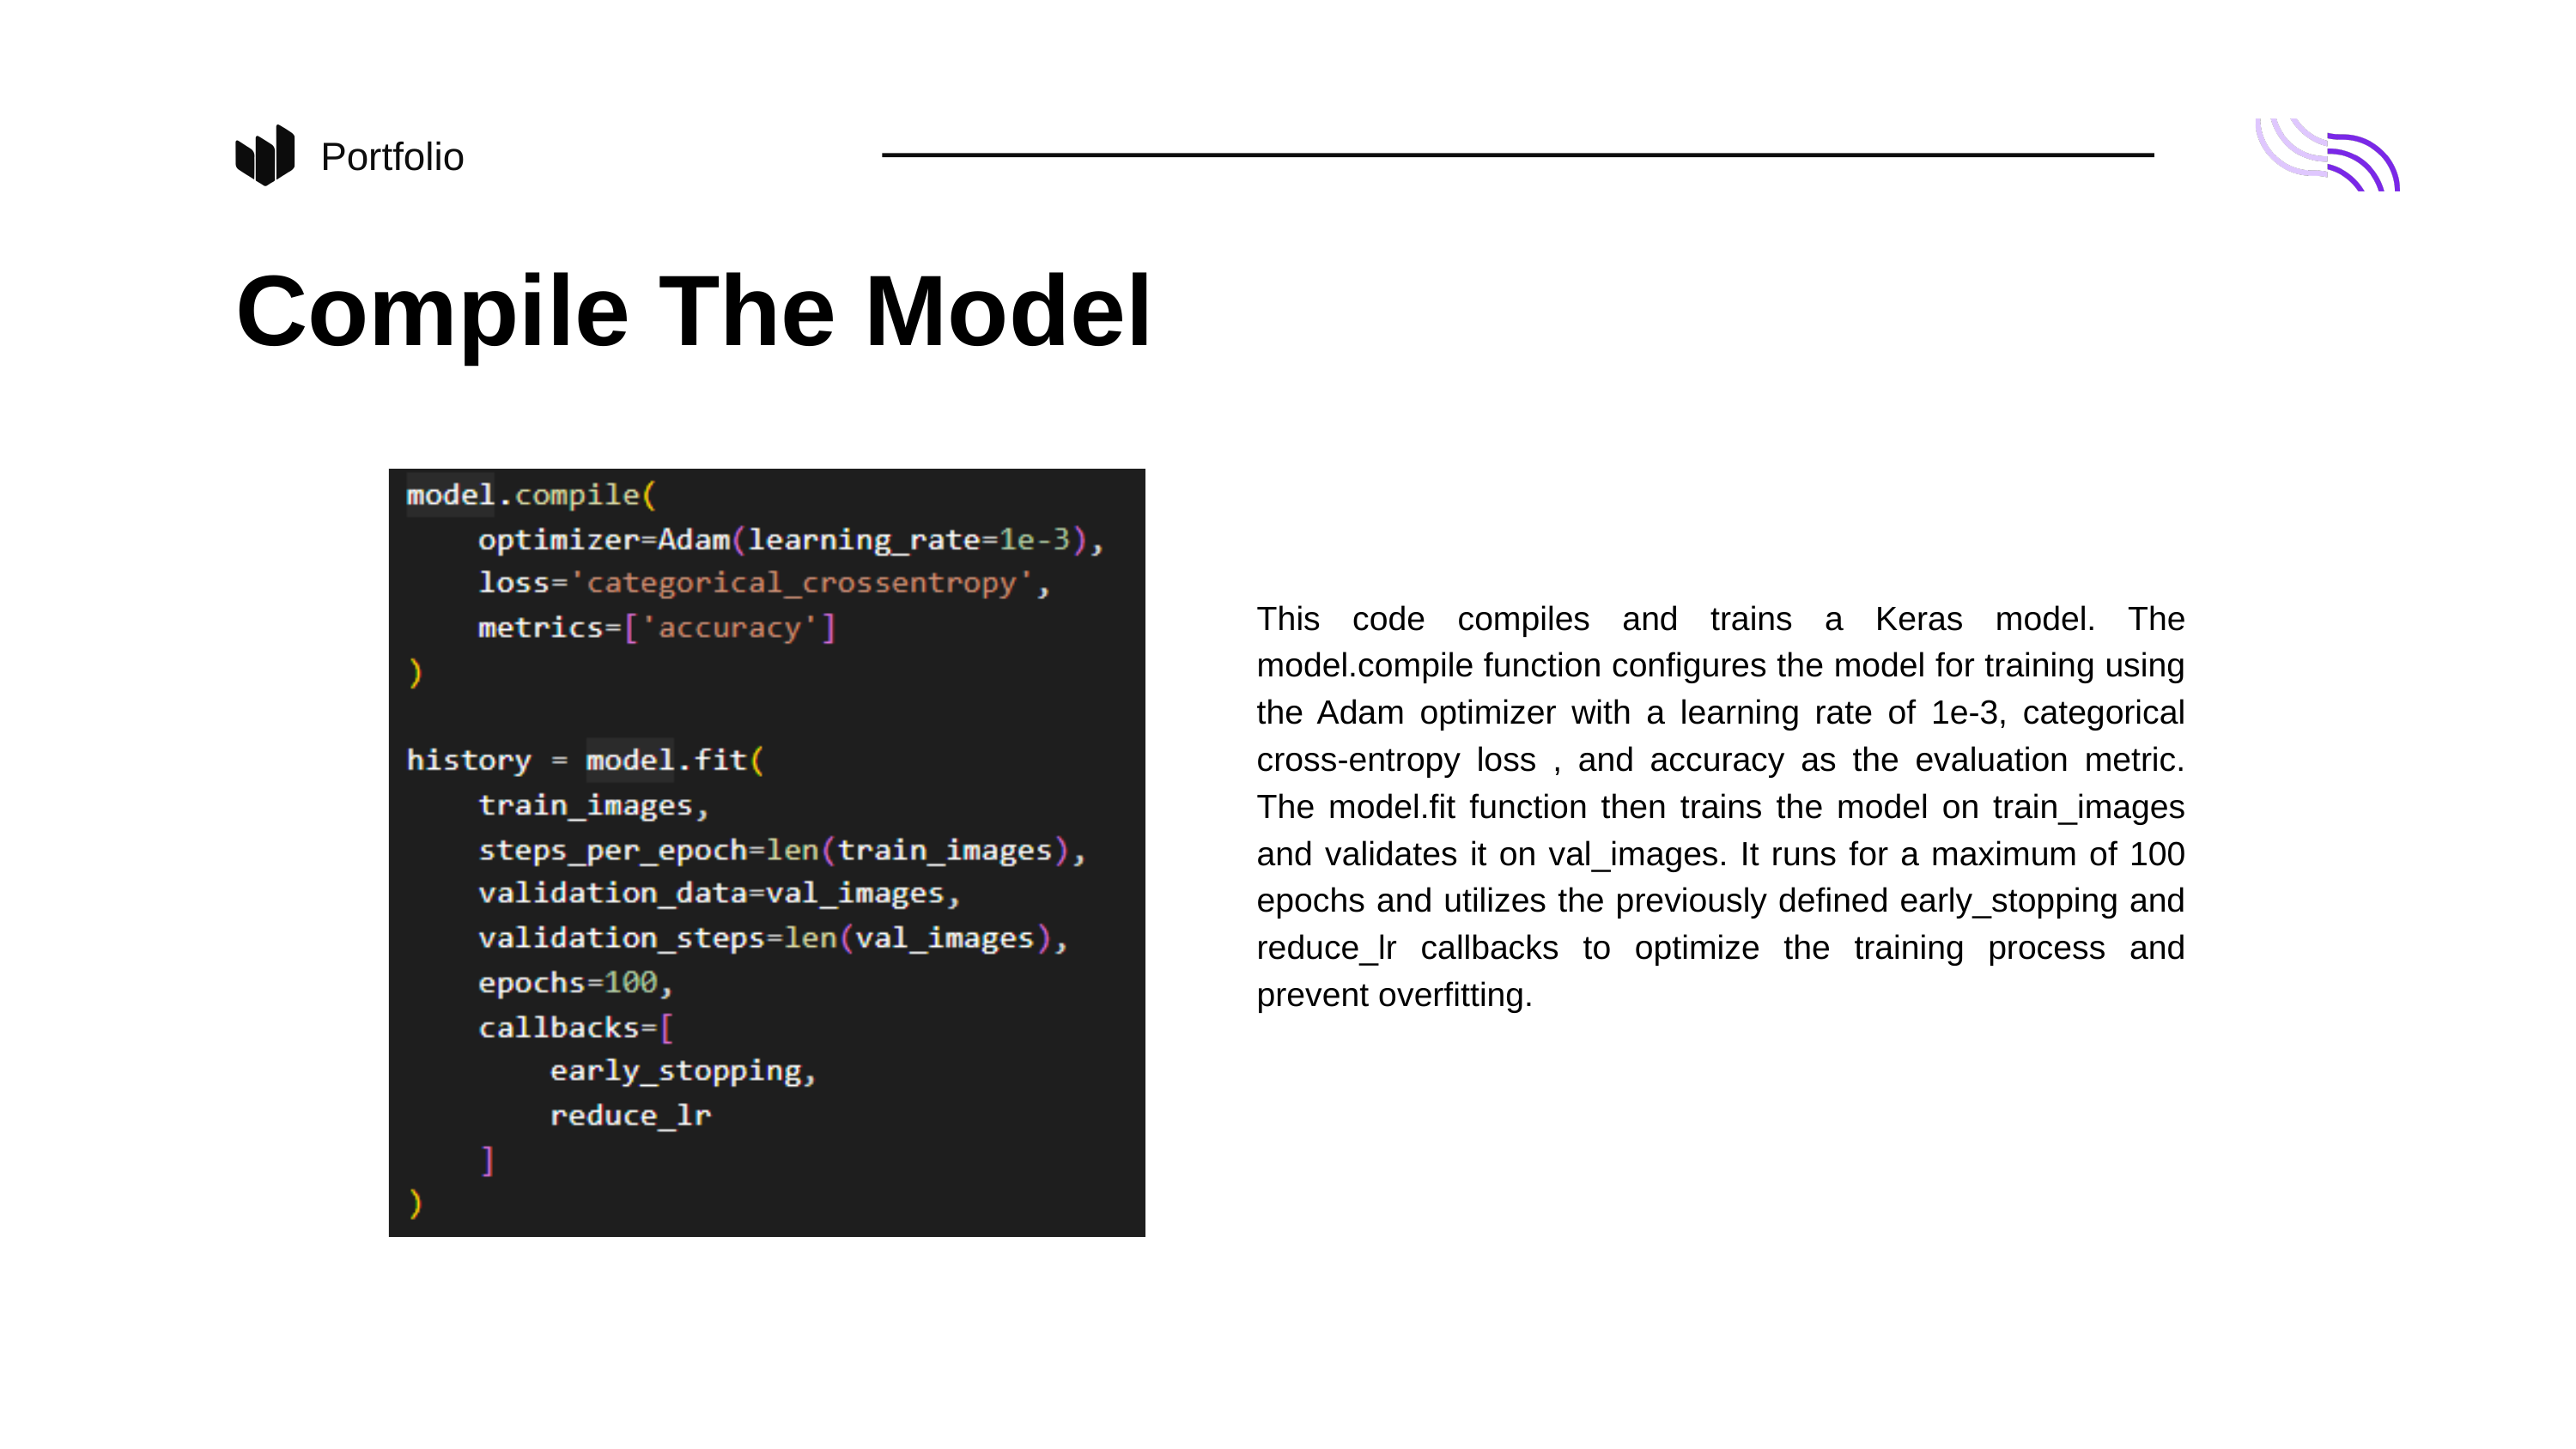

Portfolio

Compile The Model

This code compiles and trains a Keras model. The model.compile function configures the model for training using the Adam optimizer with a learning rate of 1e-3, categorical cross-entropy loss , and accuracy as the evaluation metric. The model.fit function then trains the model on train_images and validates it on val_images. It runs for a maximum of 100 epochs and utilizes the previously defined early_stopping and reduce_lr callbacks to optimize the training process and prevent overfitting.